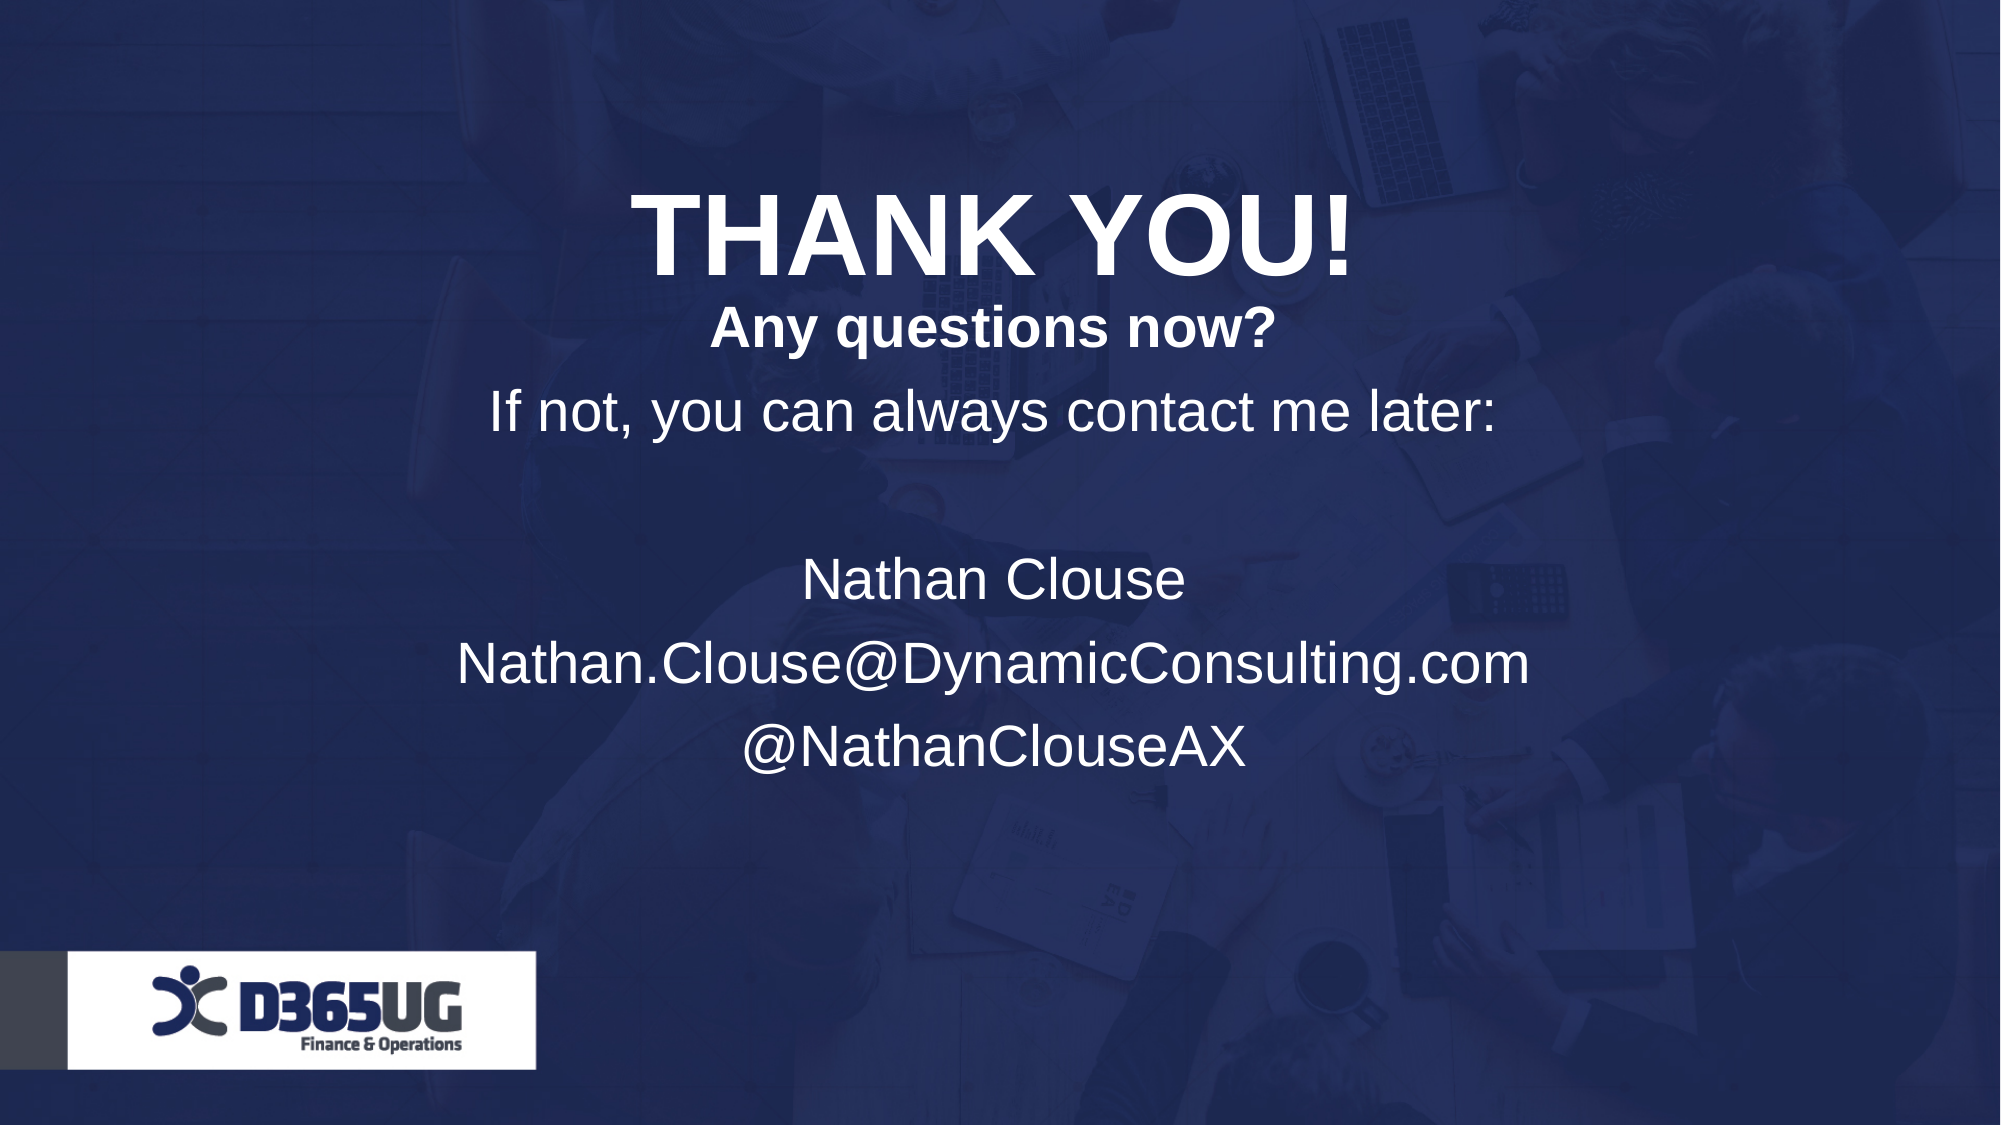

# THANK YOU!
Any questions now?
If not, you can always contact me later:

Nathan Clouse
Nathan.Clouse@DynamicConsulting.com
@NathanClouseAX